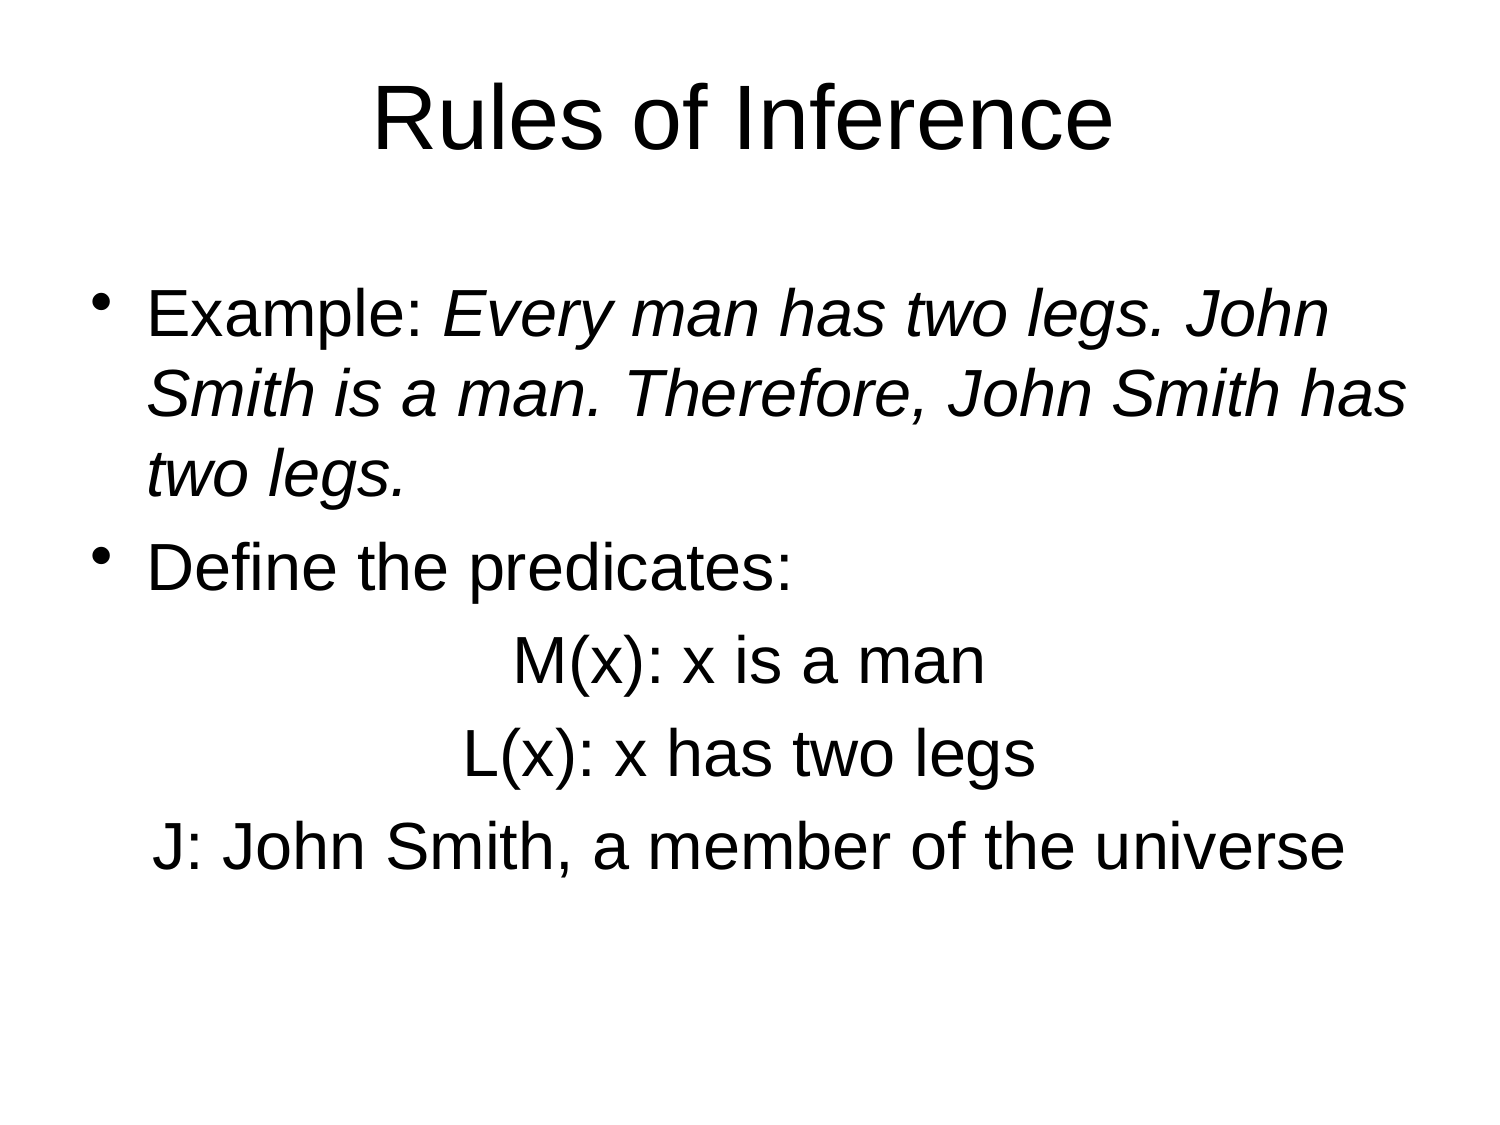

# Rules of Inference
Example: Every man has two legs. John Smith is a man. Therefore, John Smith has two legs.
Define the predicates:
M(x): x is a man
L(x): x has two legs
J: John Smith, a member of the universe